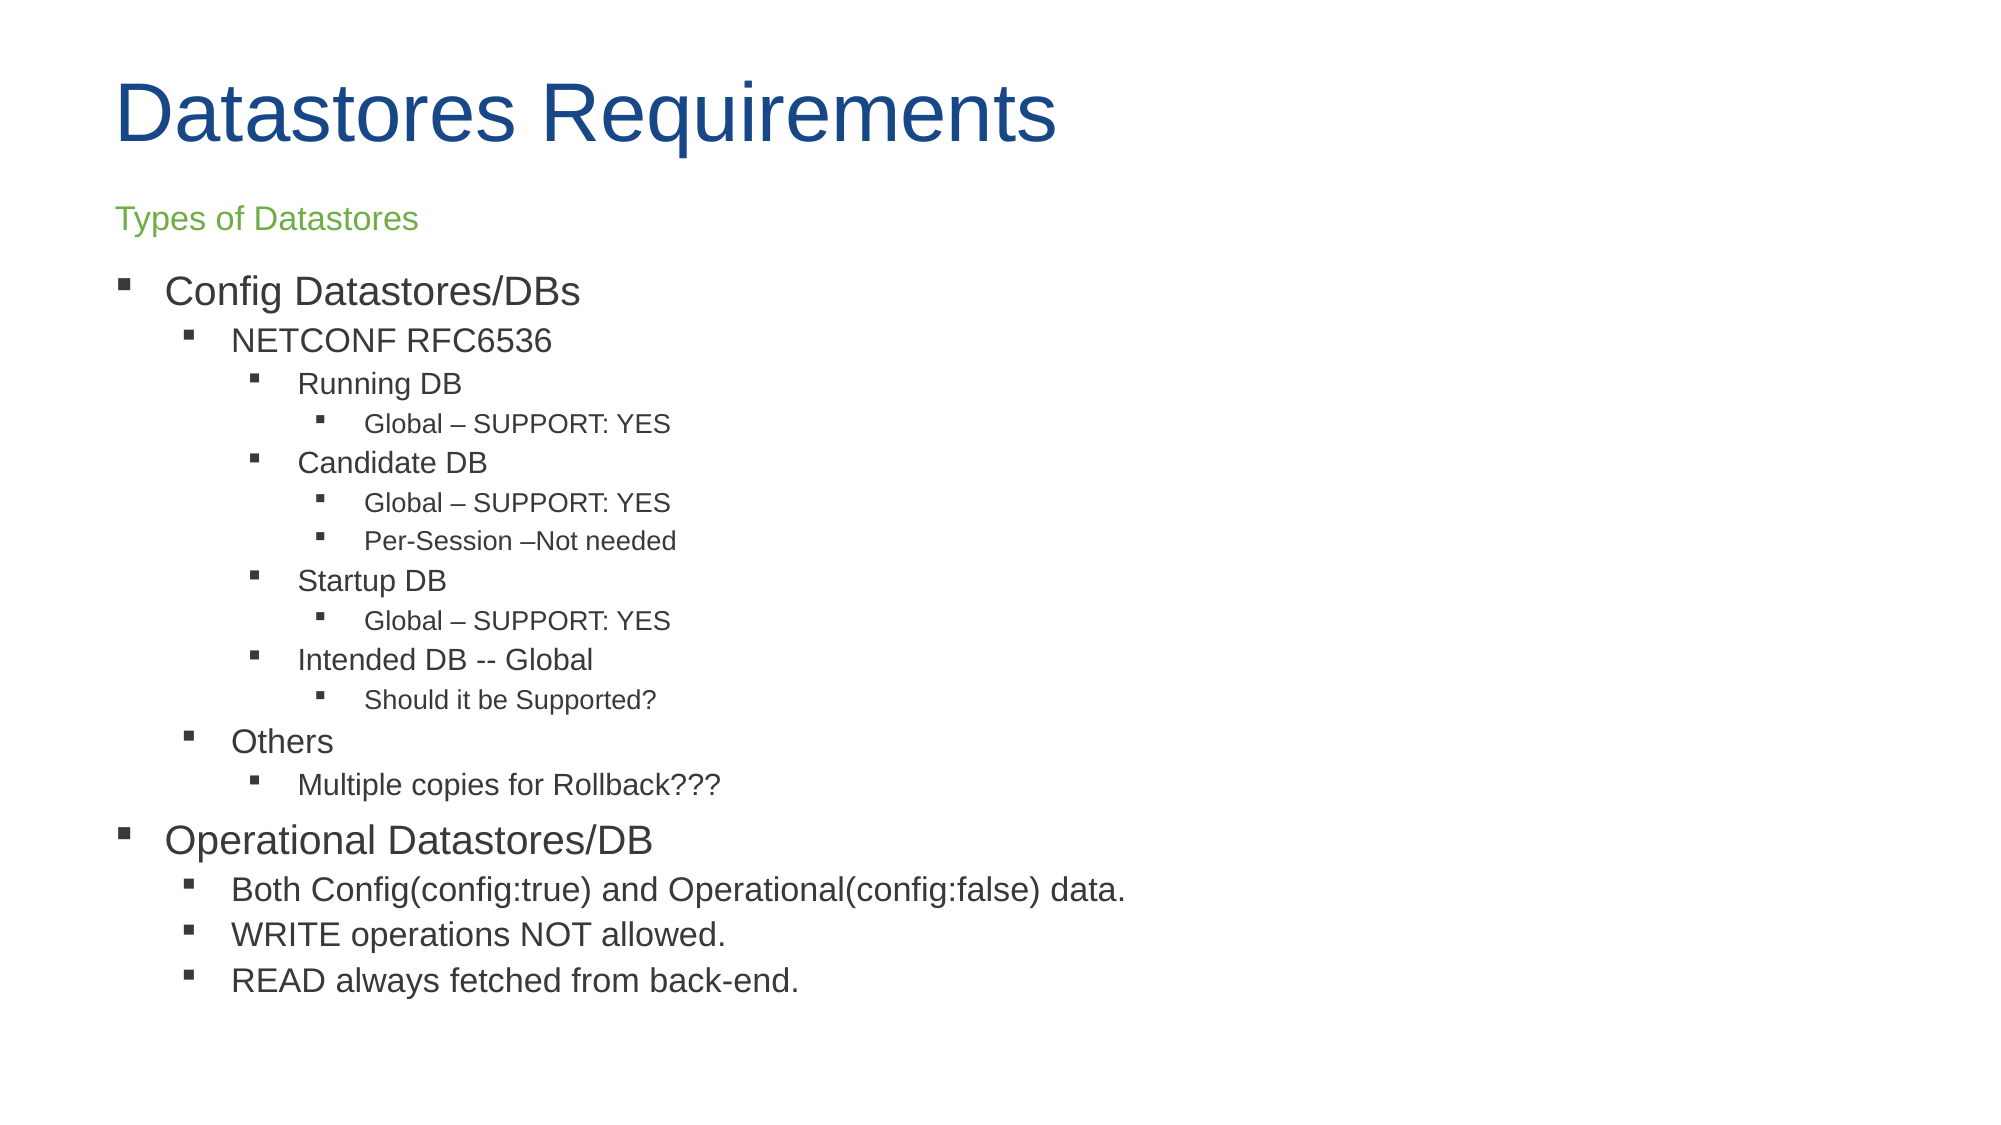

# Datastores Requirements
Types of Datastores
Config Datastores/DBs
NETCONF RFC6536
Running DB
Global – SUPPORT: YES
Candidate DB
Global – SUPPORT: YES
Per-Session –Not needed
Startup DB
Global – SUPPORT: YES
Intended DB -- Global
Should it be Supported?
Others
Multiple copies for Rollback???
Operational Datastores/DB
Both Config(config:true) and Operational(config:false) data.
WRITE operations NOT allowed.
READ always fetched from back-end.